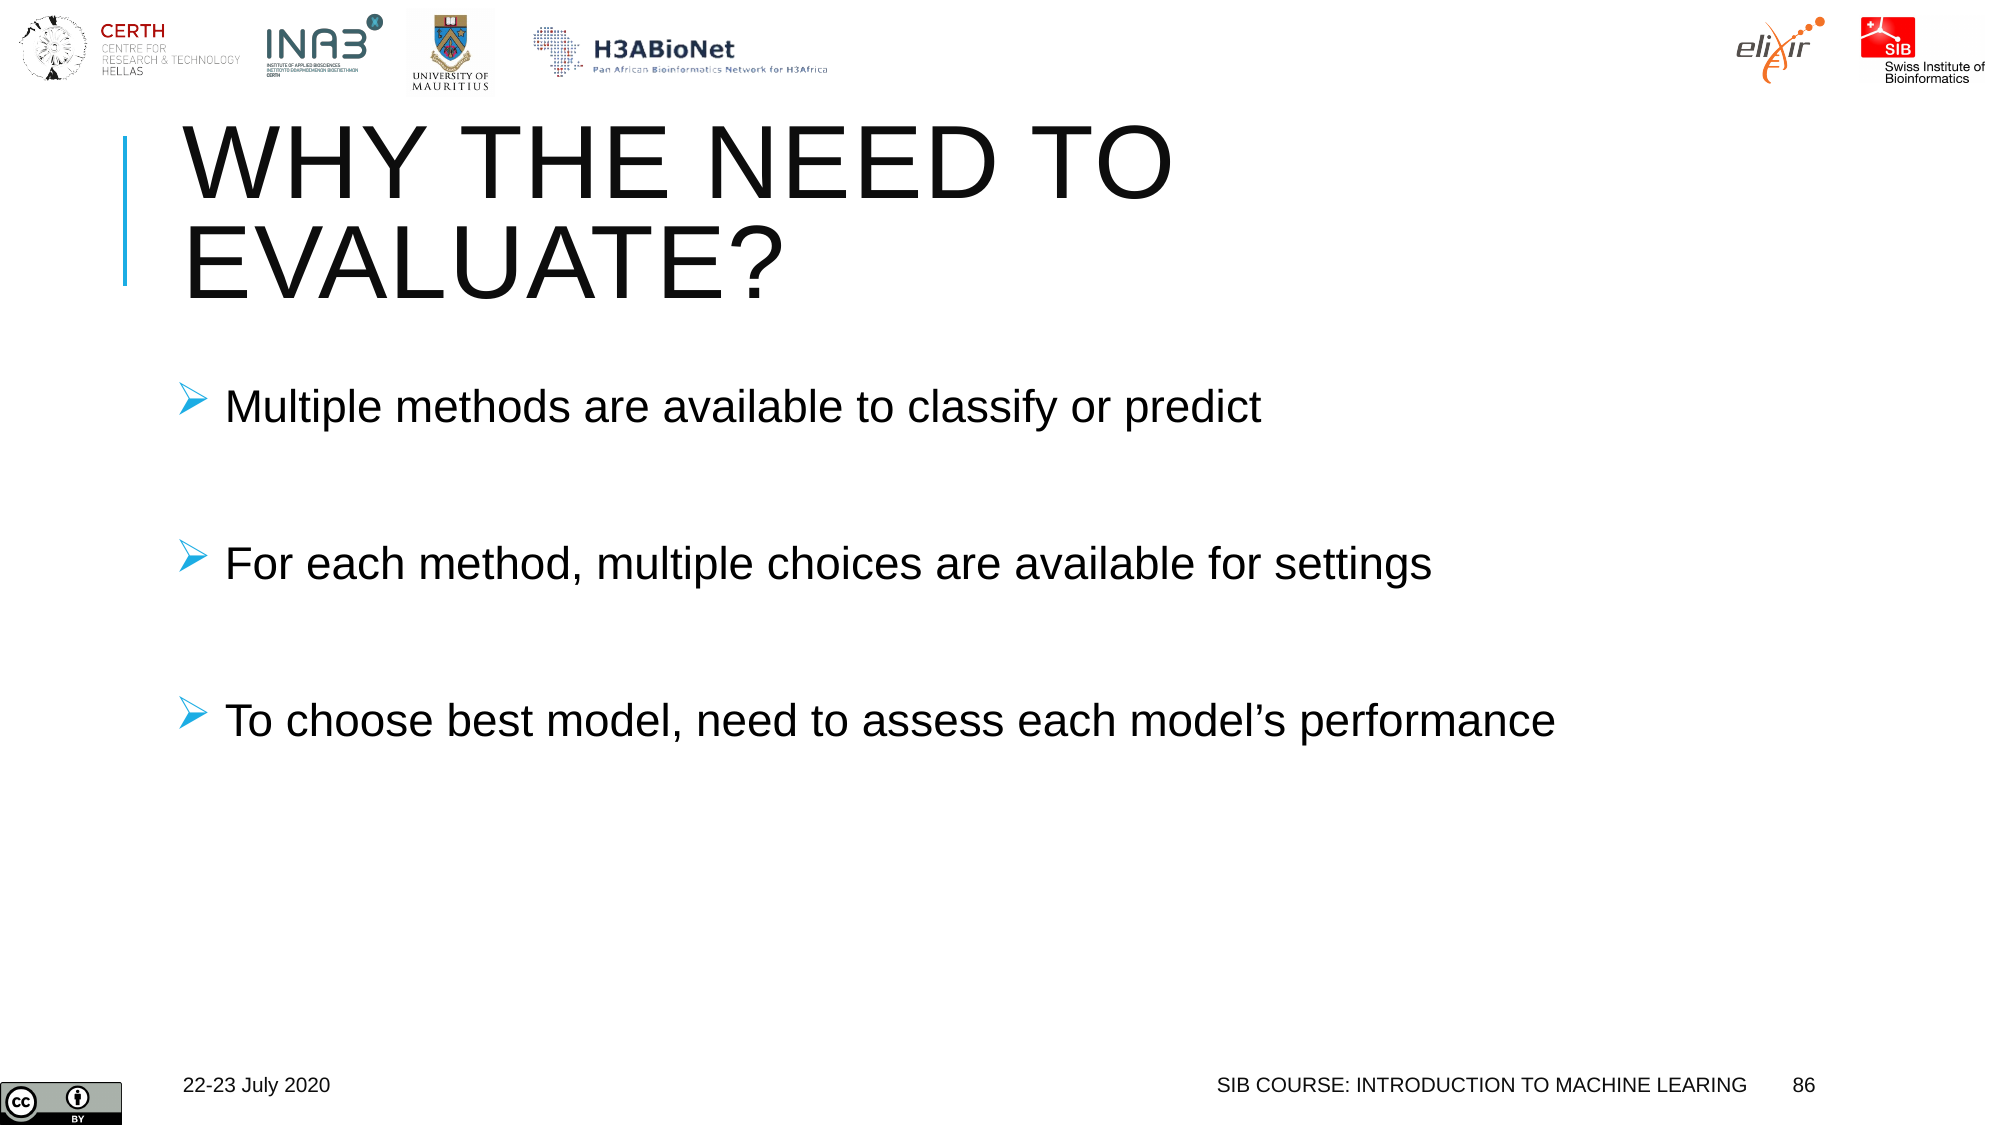

# Why the need to evaluate?
 Multiple methods are available to classify or predict

 For each method, multiple choices are available for settings

 To choose best model, need to assess each model’s performance

22-23 July 2020
SIB Course: Introduction to Machine Learing
86